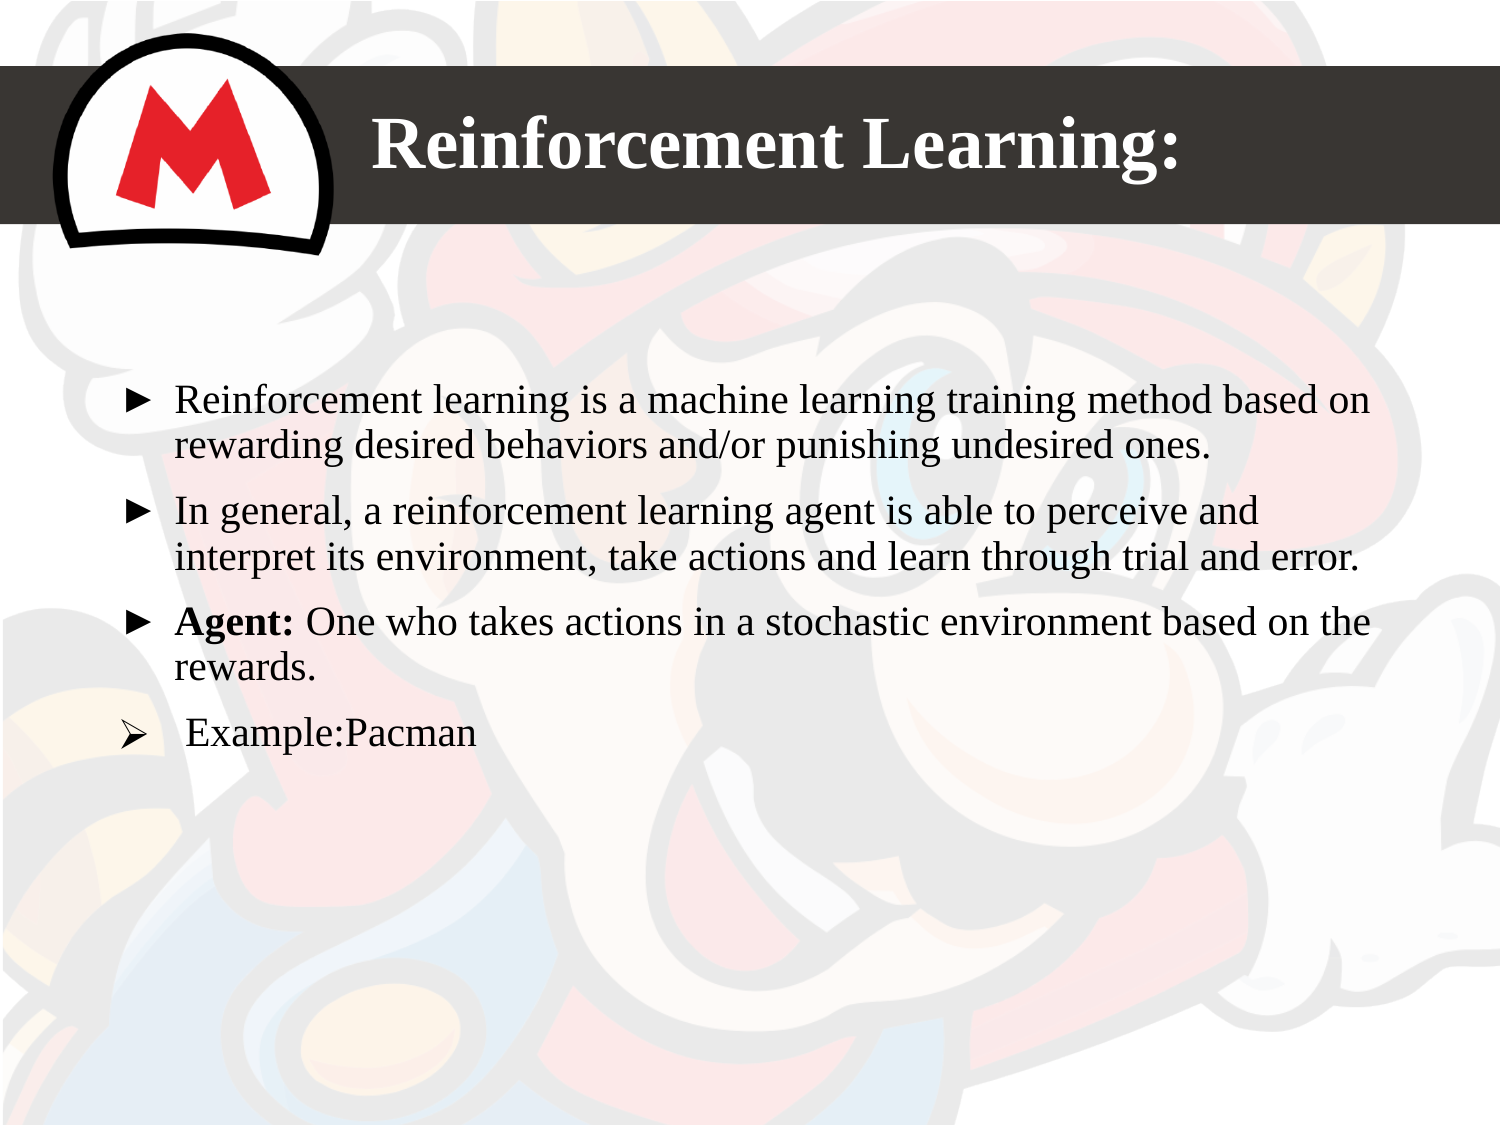

# Reinforcement Learning:

Reinforcement learning is a machine learning training method based on rewarding desired behaviors and/or punishing undesired ones.
In general, a reinforcement learning agent is able to perceive and interpret its environment, take actions and learn through trial and error.
Agent: One who takes actions in a stochastic environment based on the rewards.
 Example:Pacman